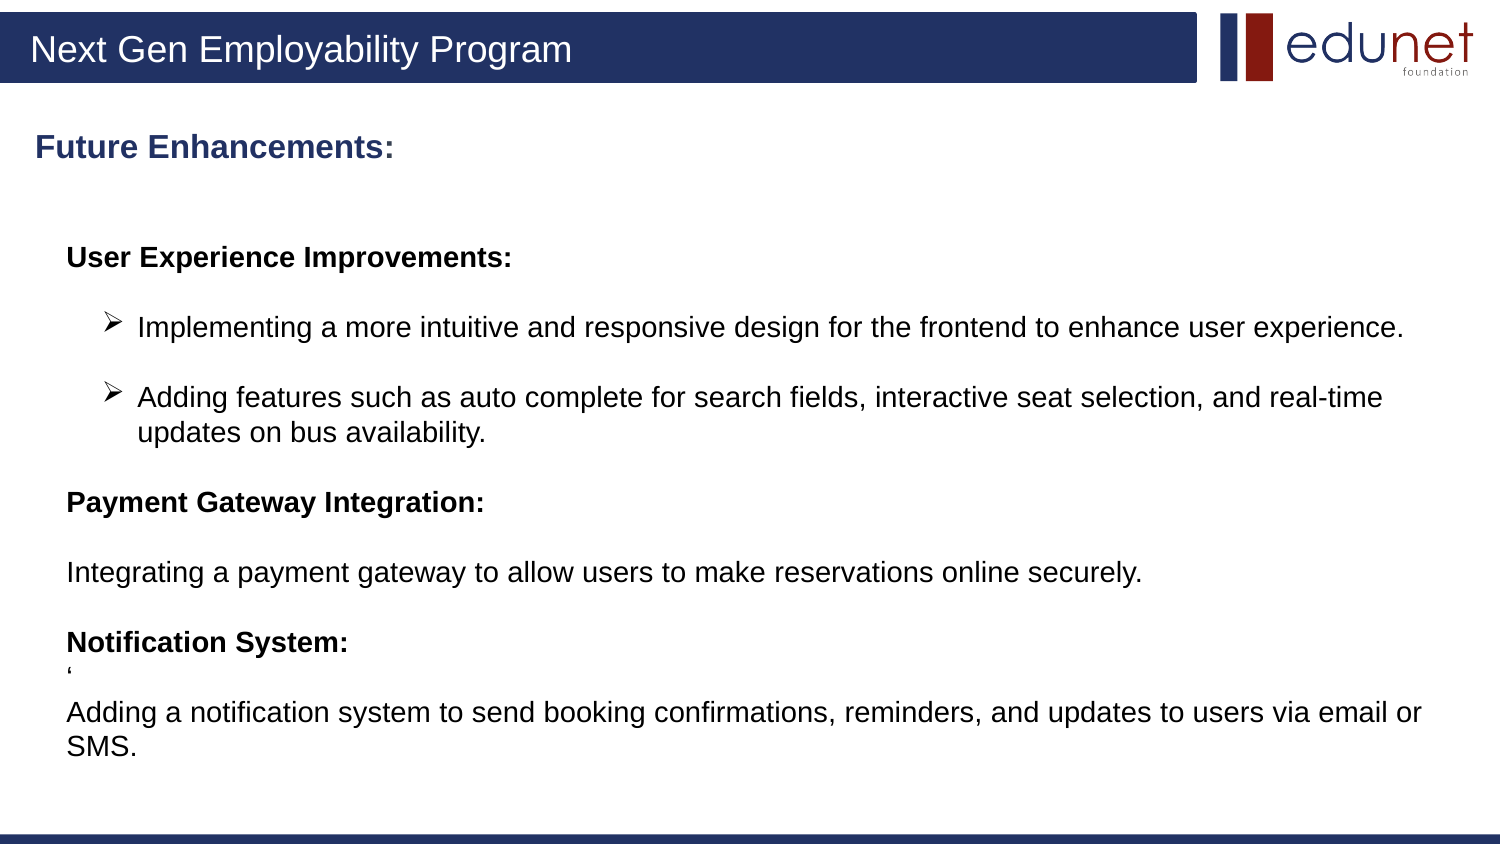

# Future Enhancements:
User Experience Improvements:

Implementing a more intuitive and responsive design for the frontend to enhance user experience.

Adding features such as auto complete for search fields, interactive seat selection, and real-time updates on bus availability.

Payment Gateway Integration:

Integrating a payment gateway to allow users to make reservations online securely.

Notification System:
‘
Adding a notification system to send booking confirmations, reminders, and updates to users via email or SMS.